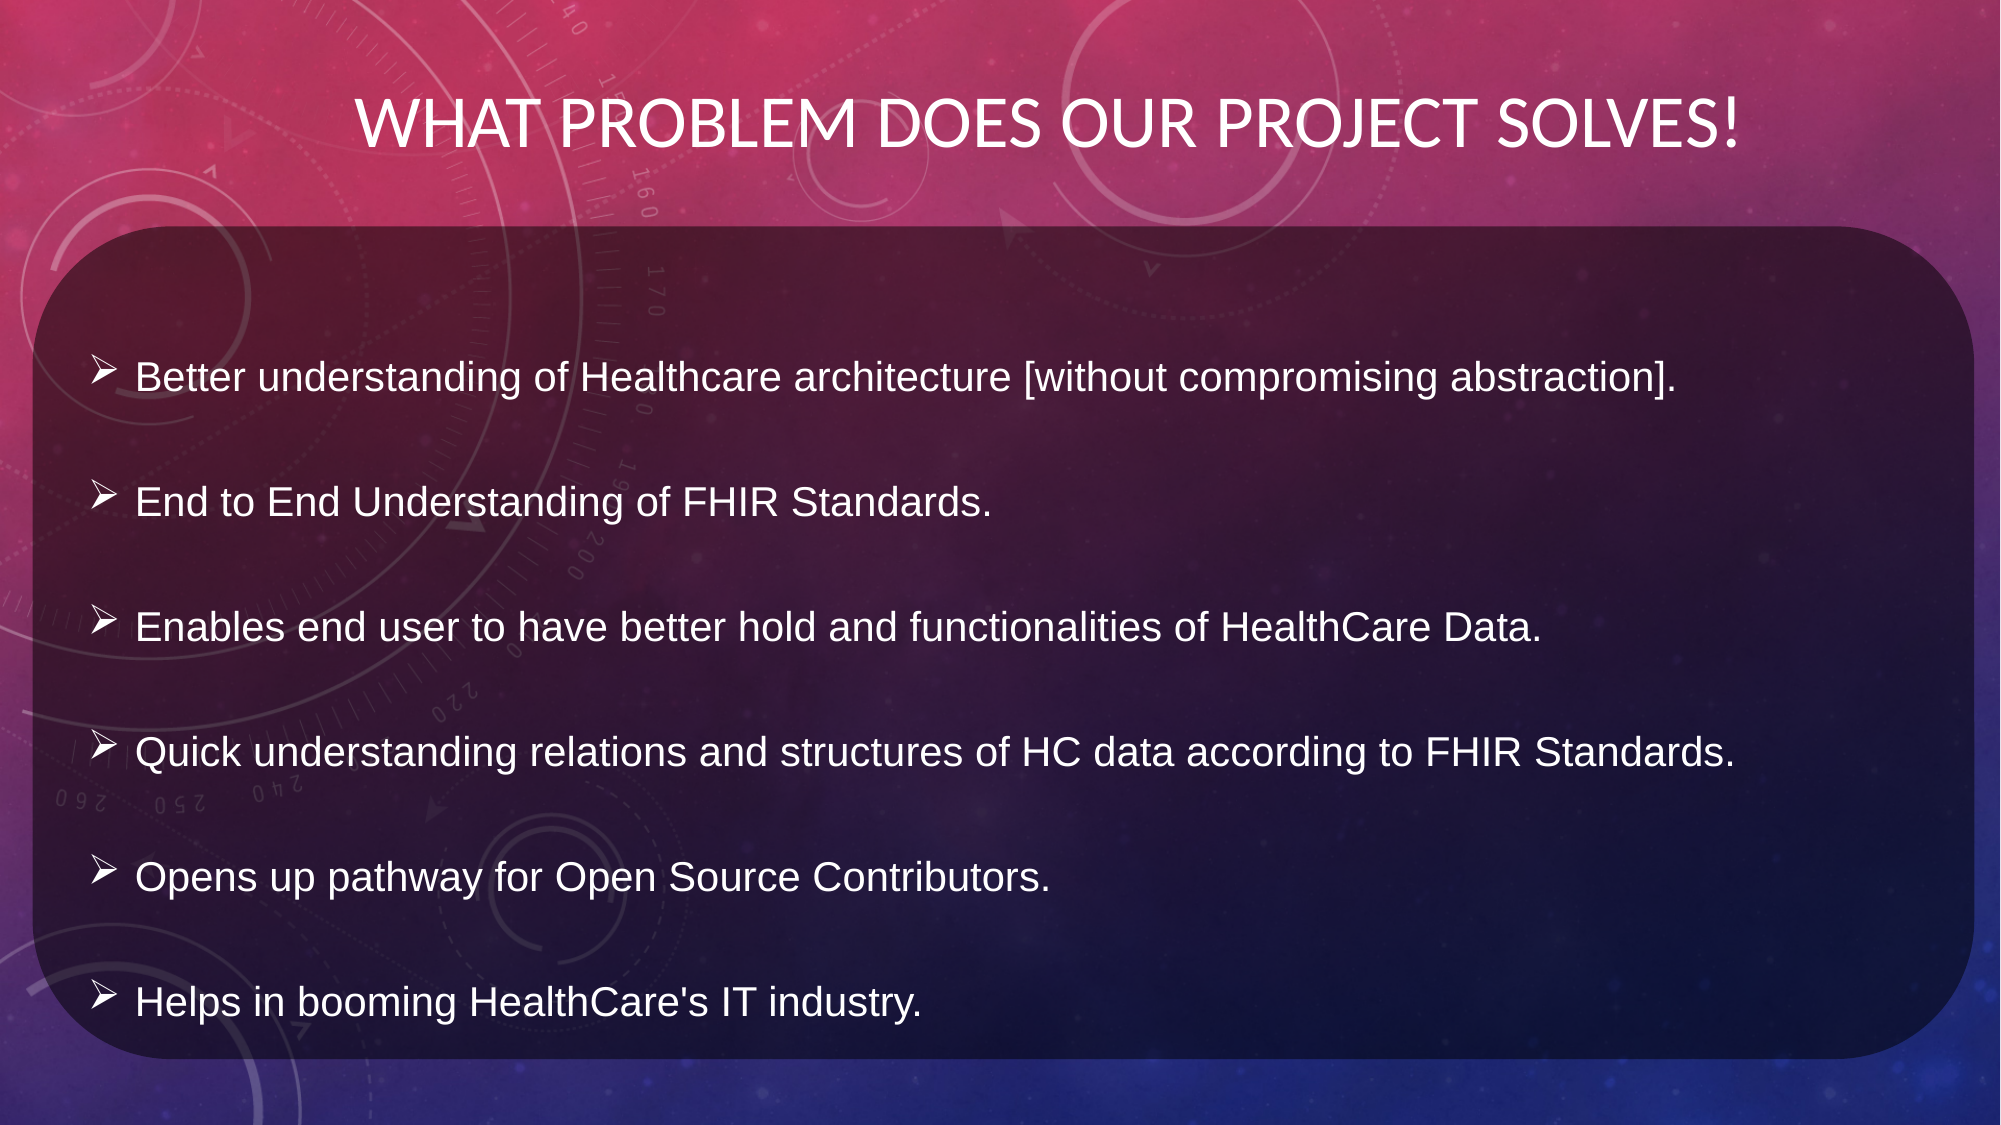

# What problem does our project solves!
Better understanding of Healthcare architecture [without compromising abstraction].
End to End Understanding of FHIR Standards.
Enables end user to have better hold and functionalities of HealthCare Data.
Quick understanding relations and structures of HC data according to FHIR Standards.
Opens up pathway for Open Source Contributors.
Helps in booming HealthCare's IT industry.